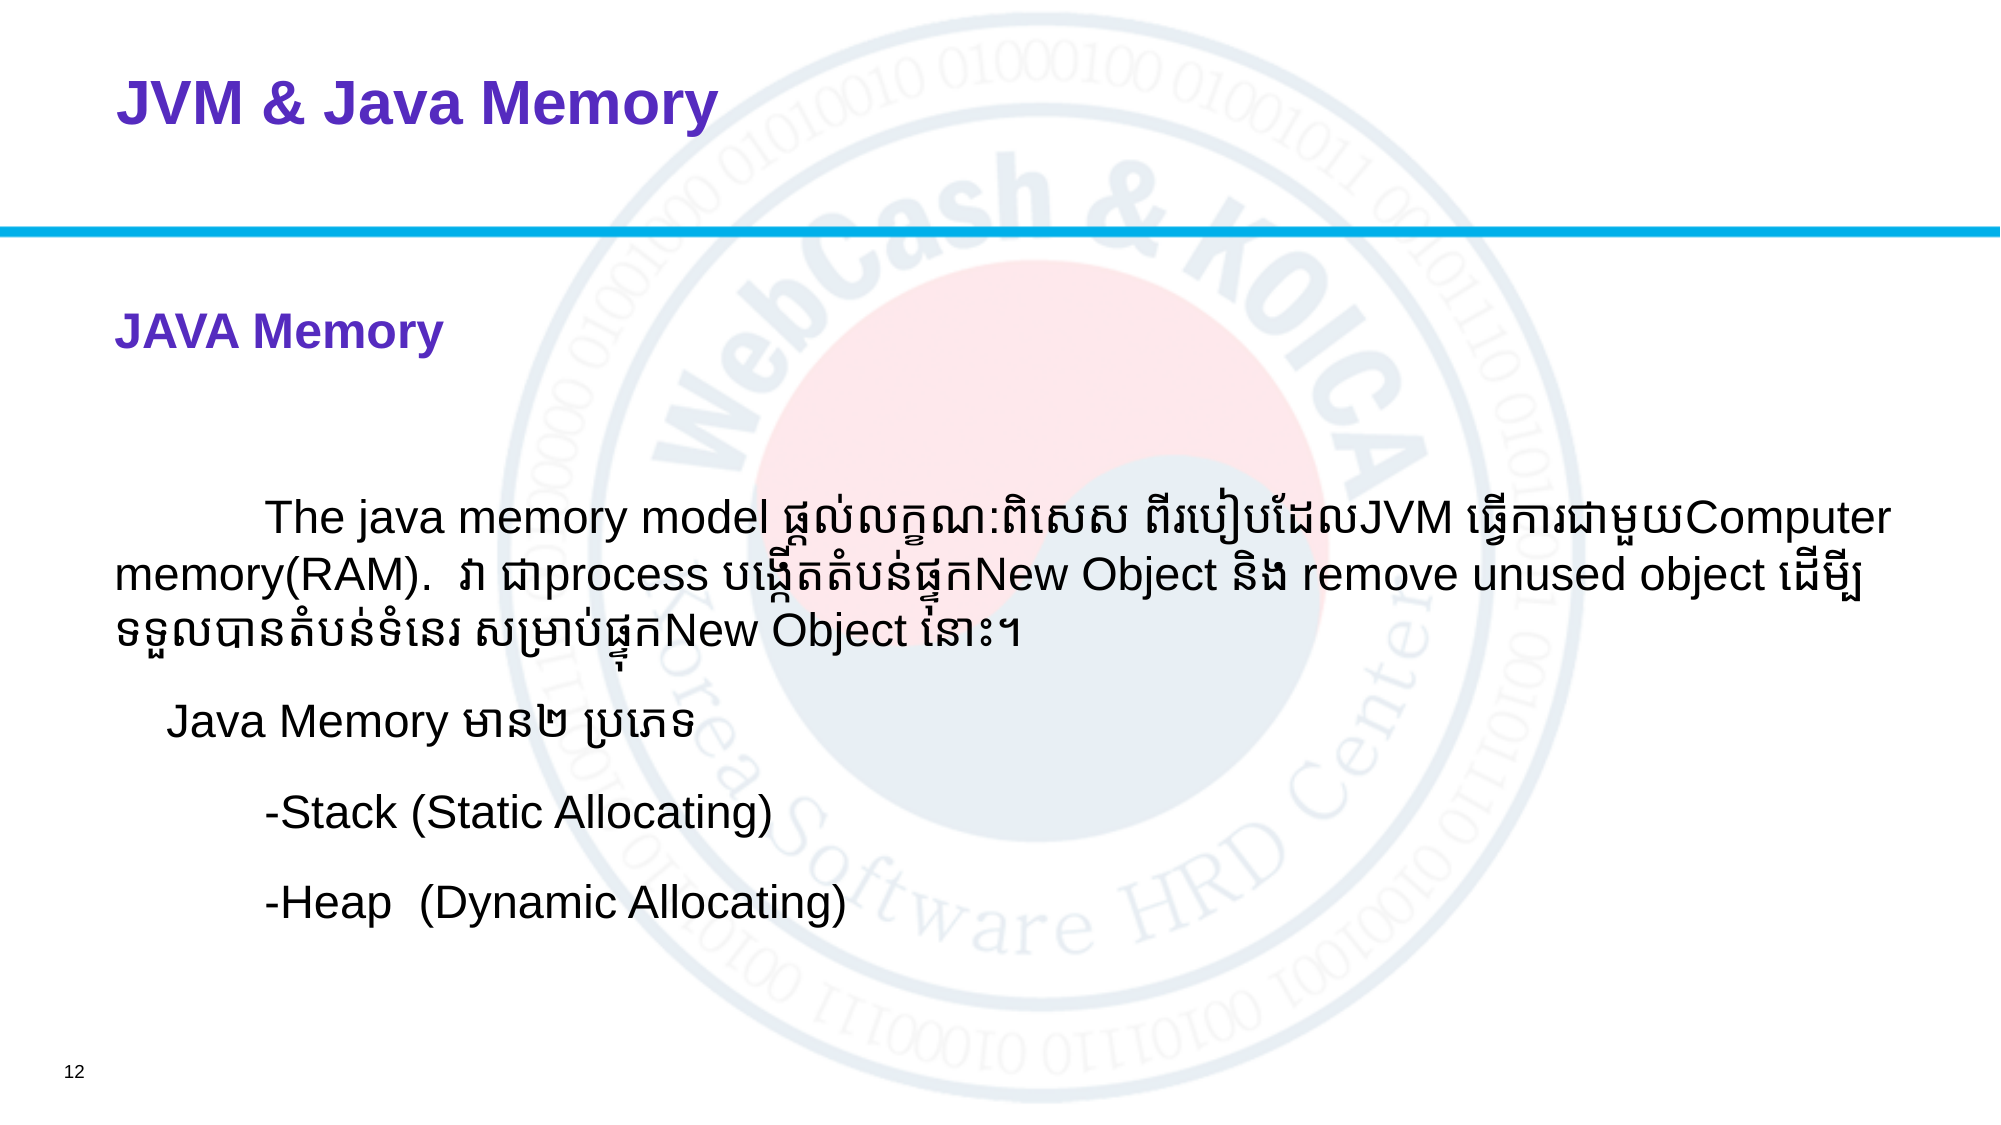

# JVM & Java Memory
JAVA Memory

	The java memory model ផ្តល់លក្ខណ:ពិសេស ពីរបៀបដែលJVM ធ្វើការជាមួយComputer memory(RAM).  វា ជាprocess បង្កើតតំបន់ផ្ទុកNew Object និង remove unused object ដើមី្បទទួលបានតំបន់ទំនេរ សម្រាប់ផ្ទុកNew Object នោះ។
​​​    Java Memory មាន​២ ប្រភេទ
	-Stack (Static Allocating)
	-Heap  (Dynamic Allocating)

12